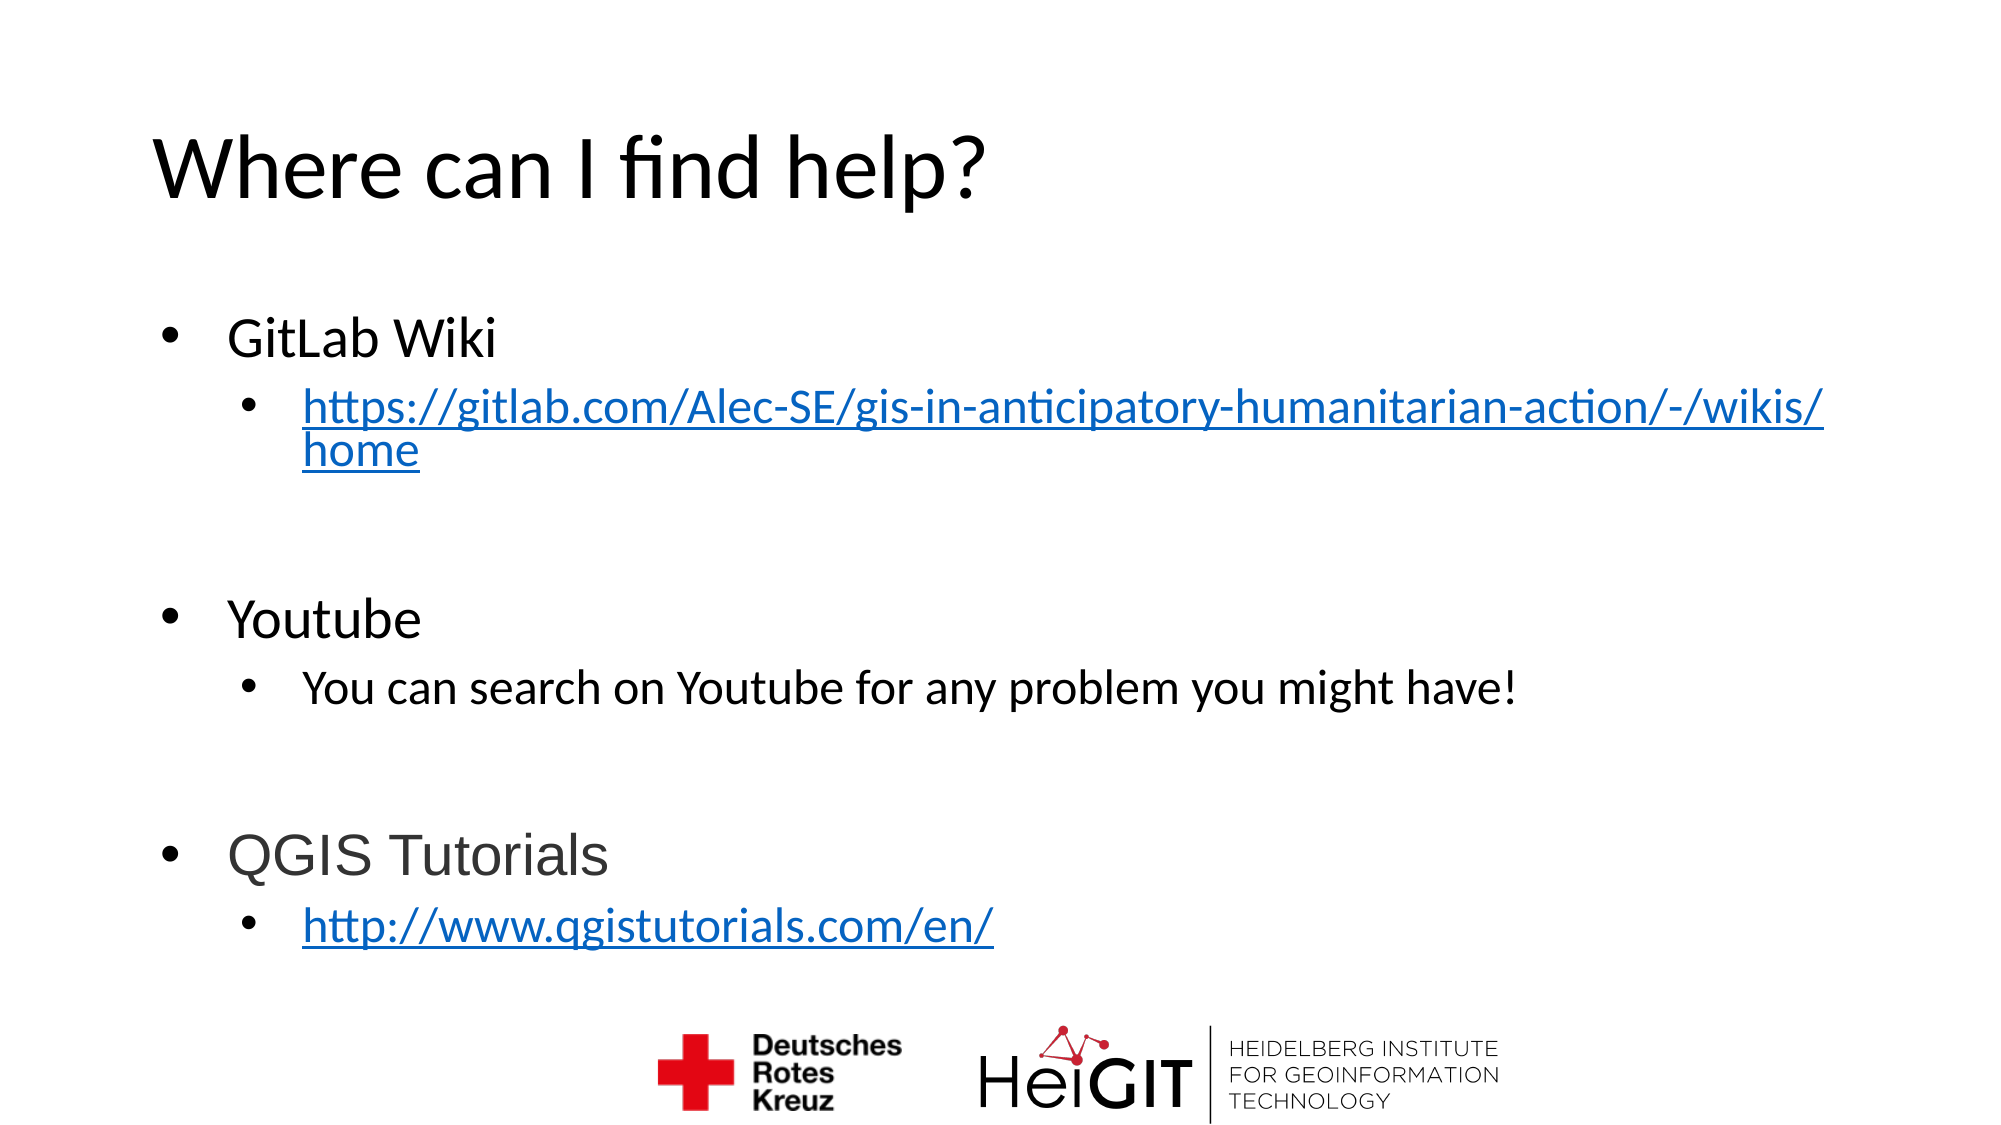

# Where can I find help?
GitLab Wiki
https://gitlab.com/Alec-SE/gis-in-anticipatory-humanitarian-action/-/wikis/home

Youtube
You can search on Youtube for any problem you might have!

QGIS Tutorials
http://www.qgistutorials.com/en/